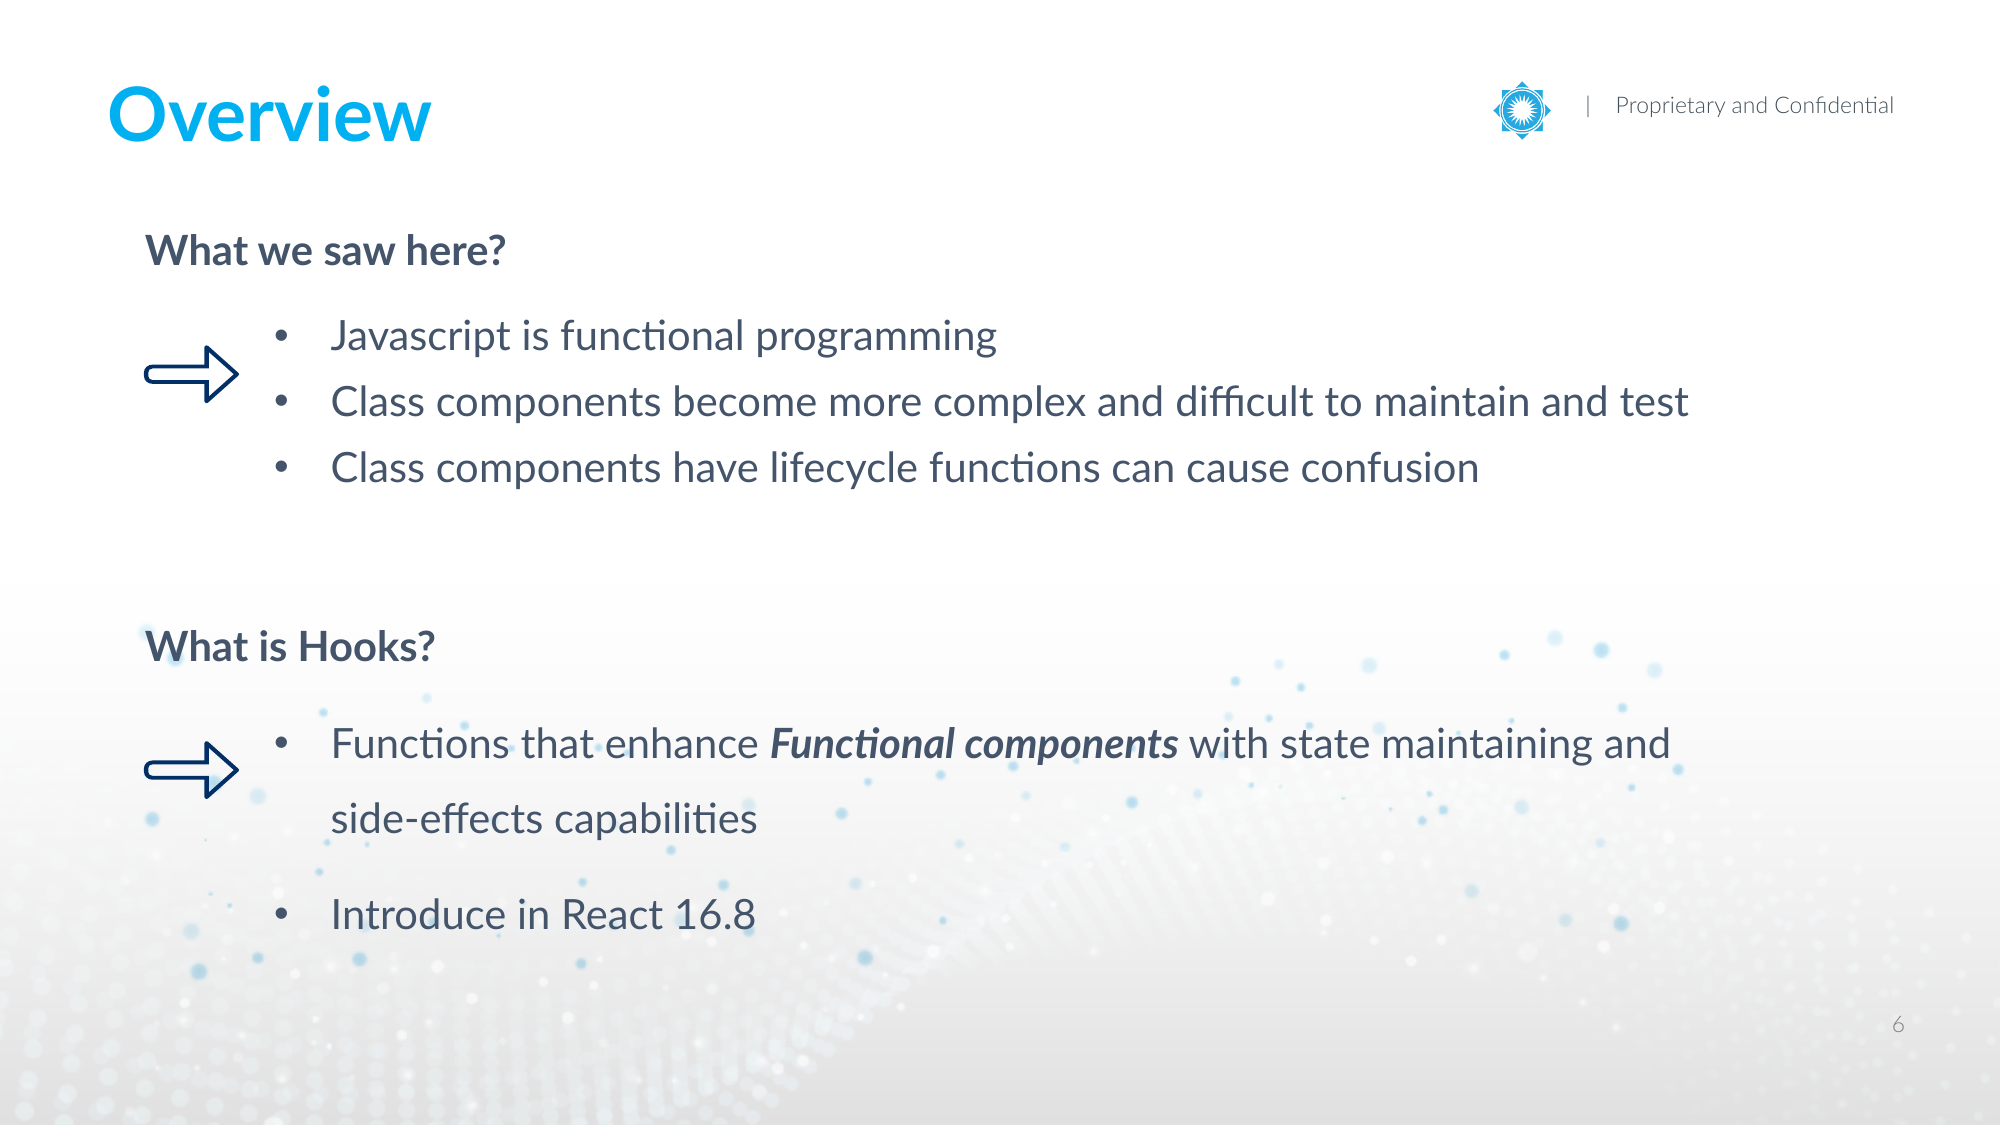

# Overview
What we saw here?
Javascript is functional programming
Class components become more complex and difficult to maintain and test
Class components have lifecycle functions can cause confusion

What is Hooks?
Functions that enhance Functional components with state maintaining and side-effects capabilities
Introduce in React 16.8